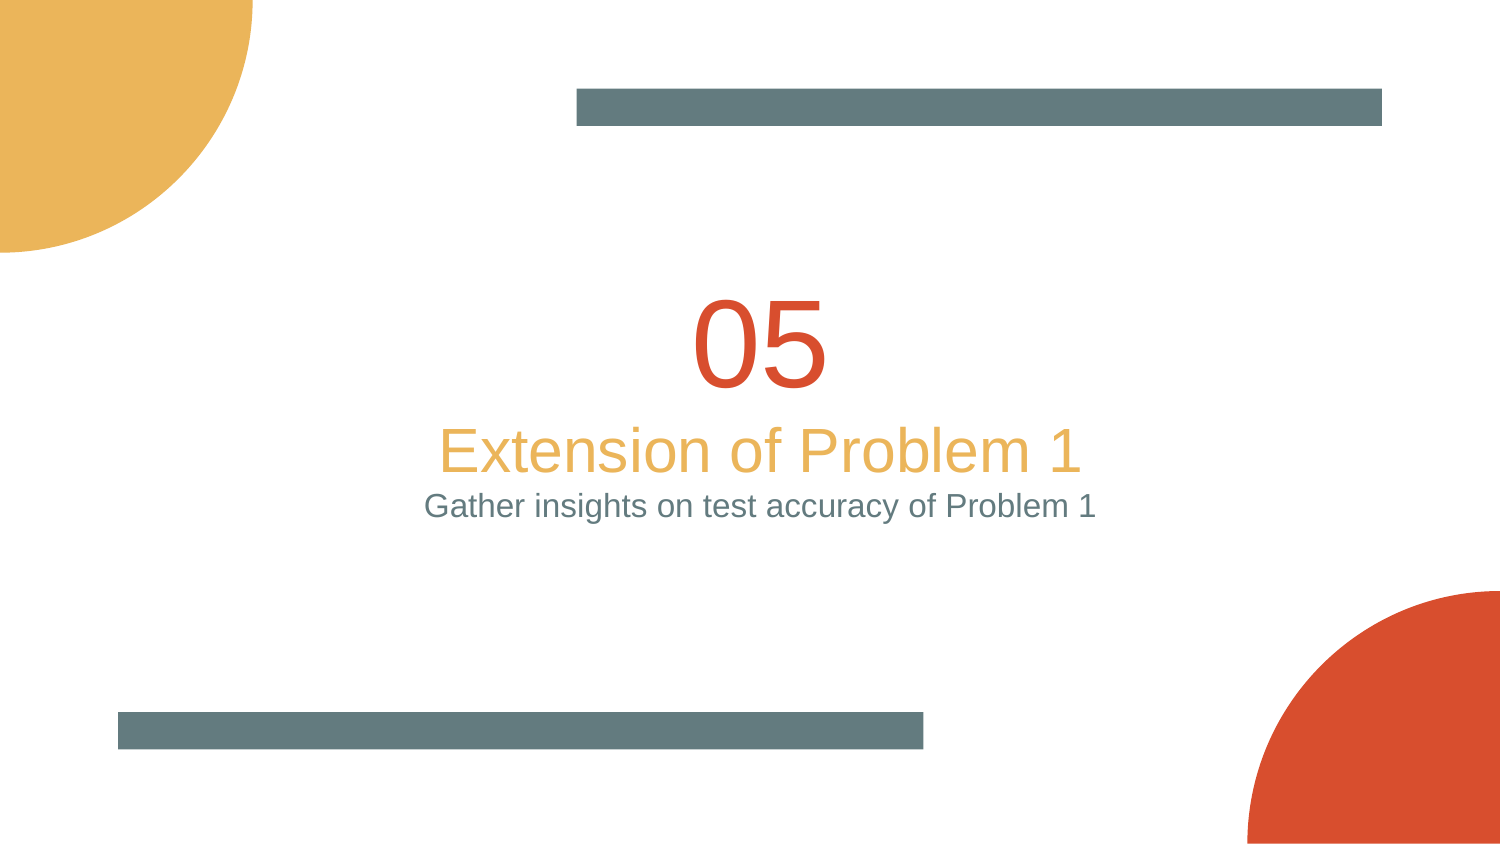

# 05
Extension of Problem 1
Gather insights on test accuracy of Problem 1